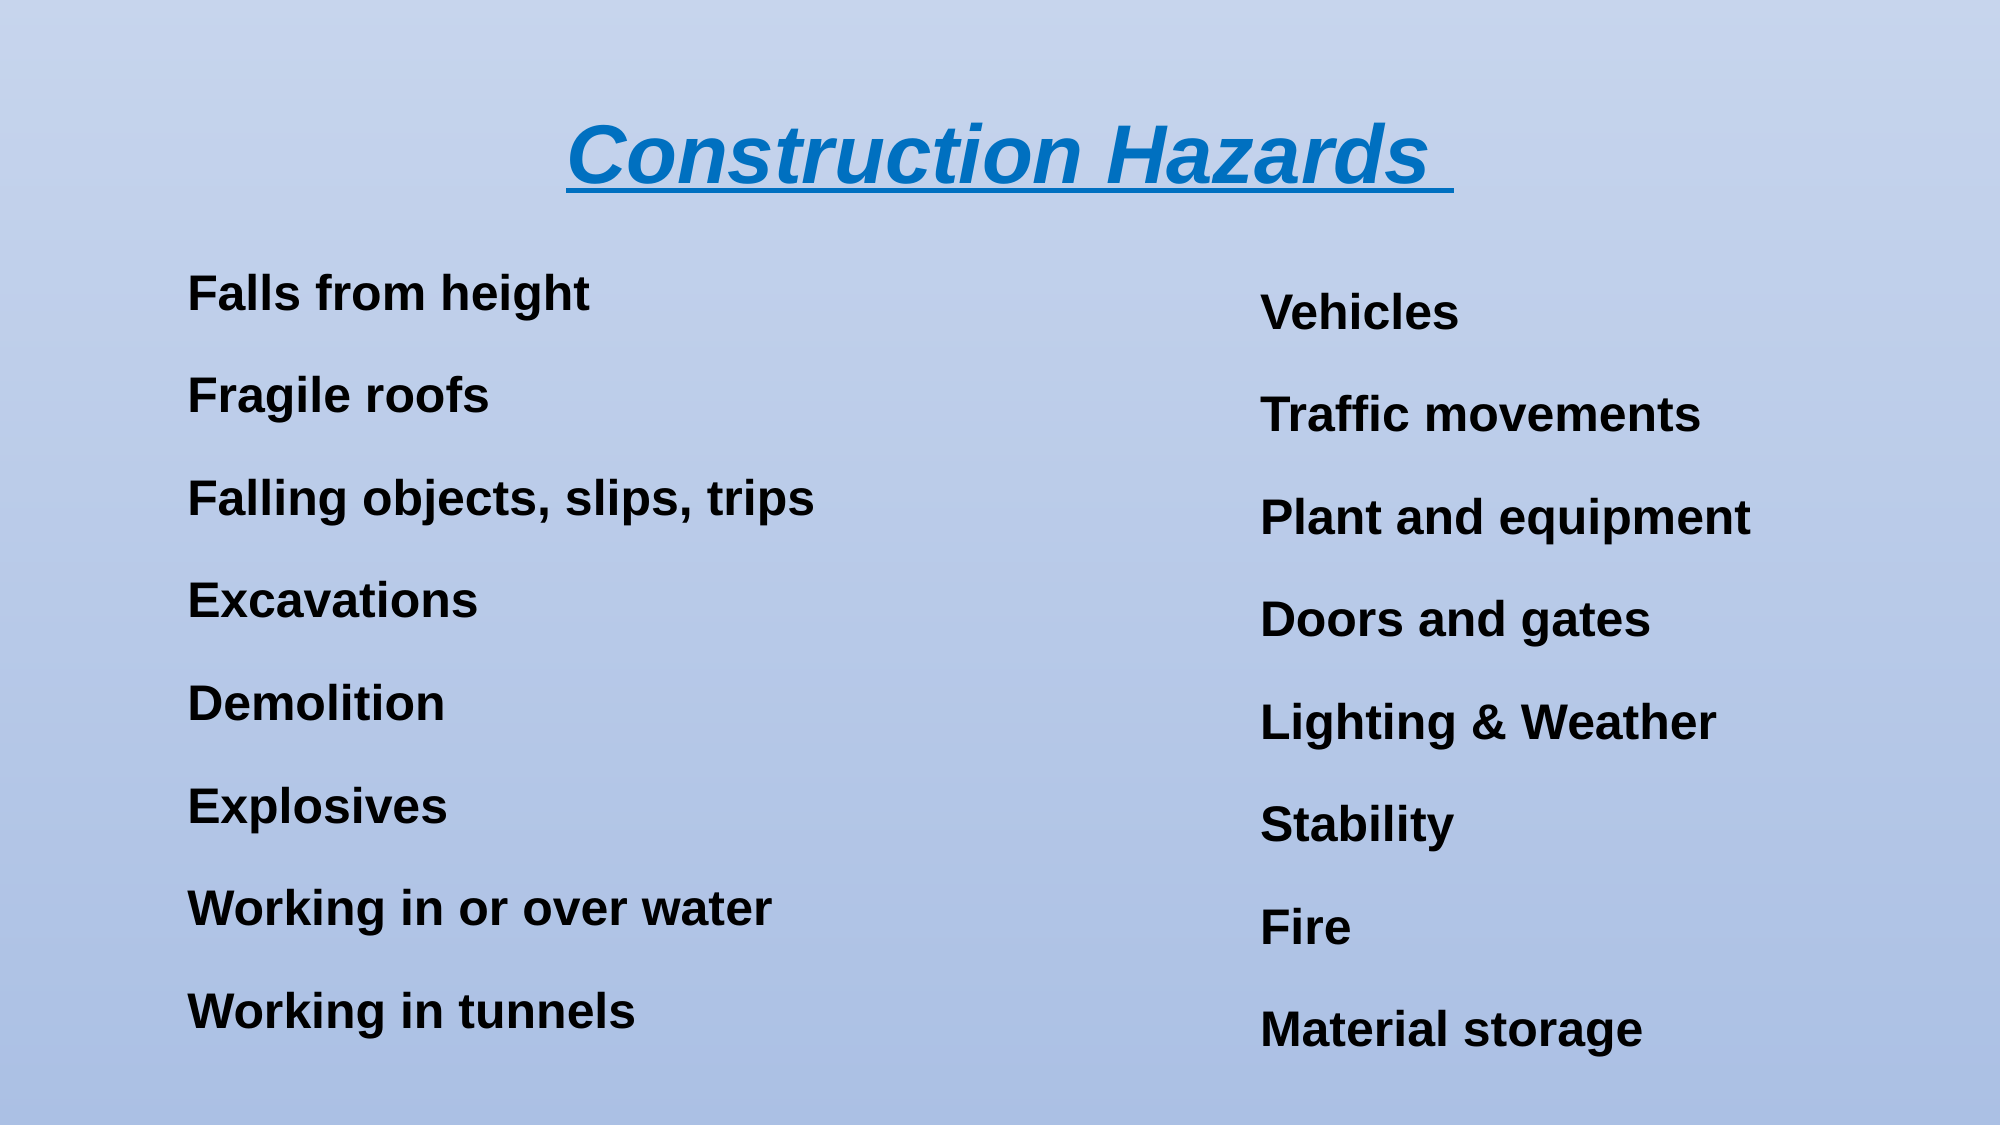

Construction Hazards
Falls from height
Fragile roofs
Falling objects, slips, trips
Excavations
Demolition
Explosives
Working in or over water
Working in tunnels
Vehicles
Traffic movements
Plant and equipment
Doors and gates
Lighting & Weather
Stability
Fire
Material storage